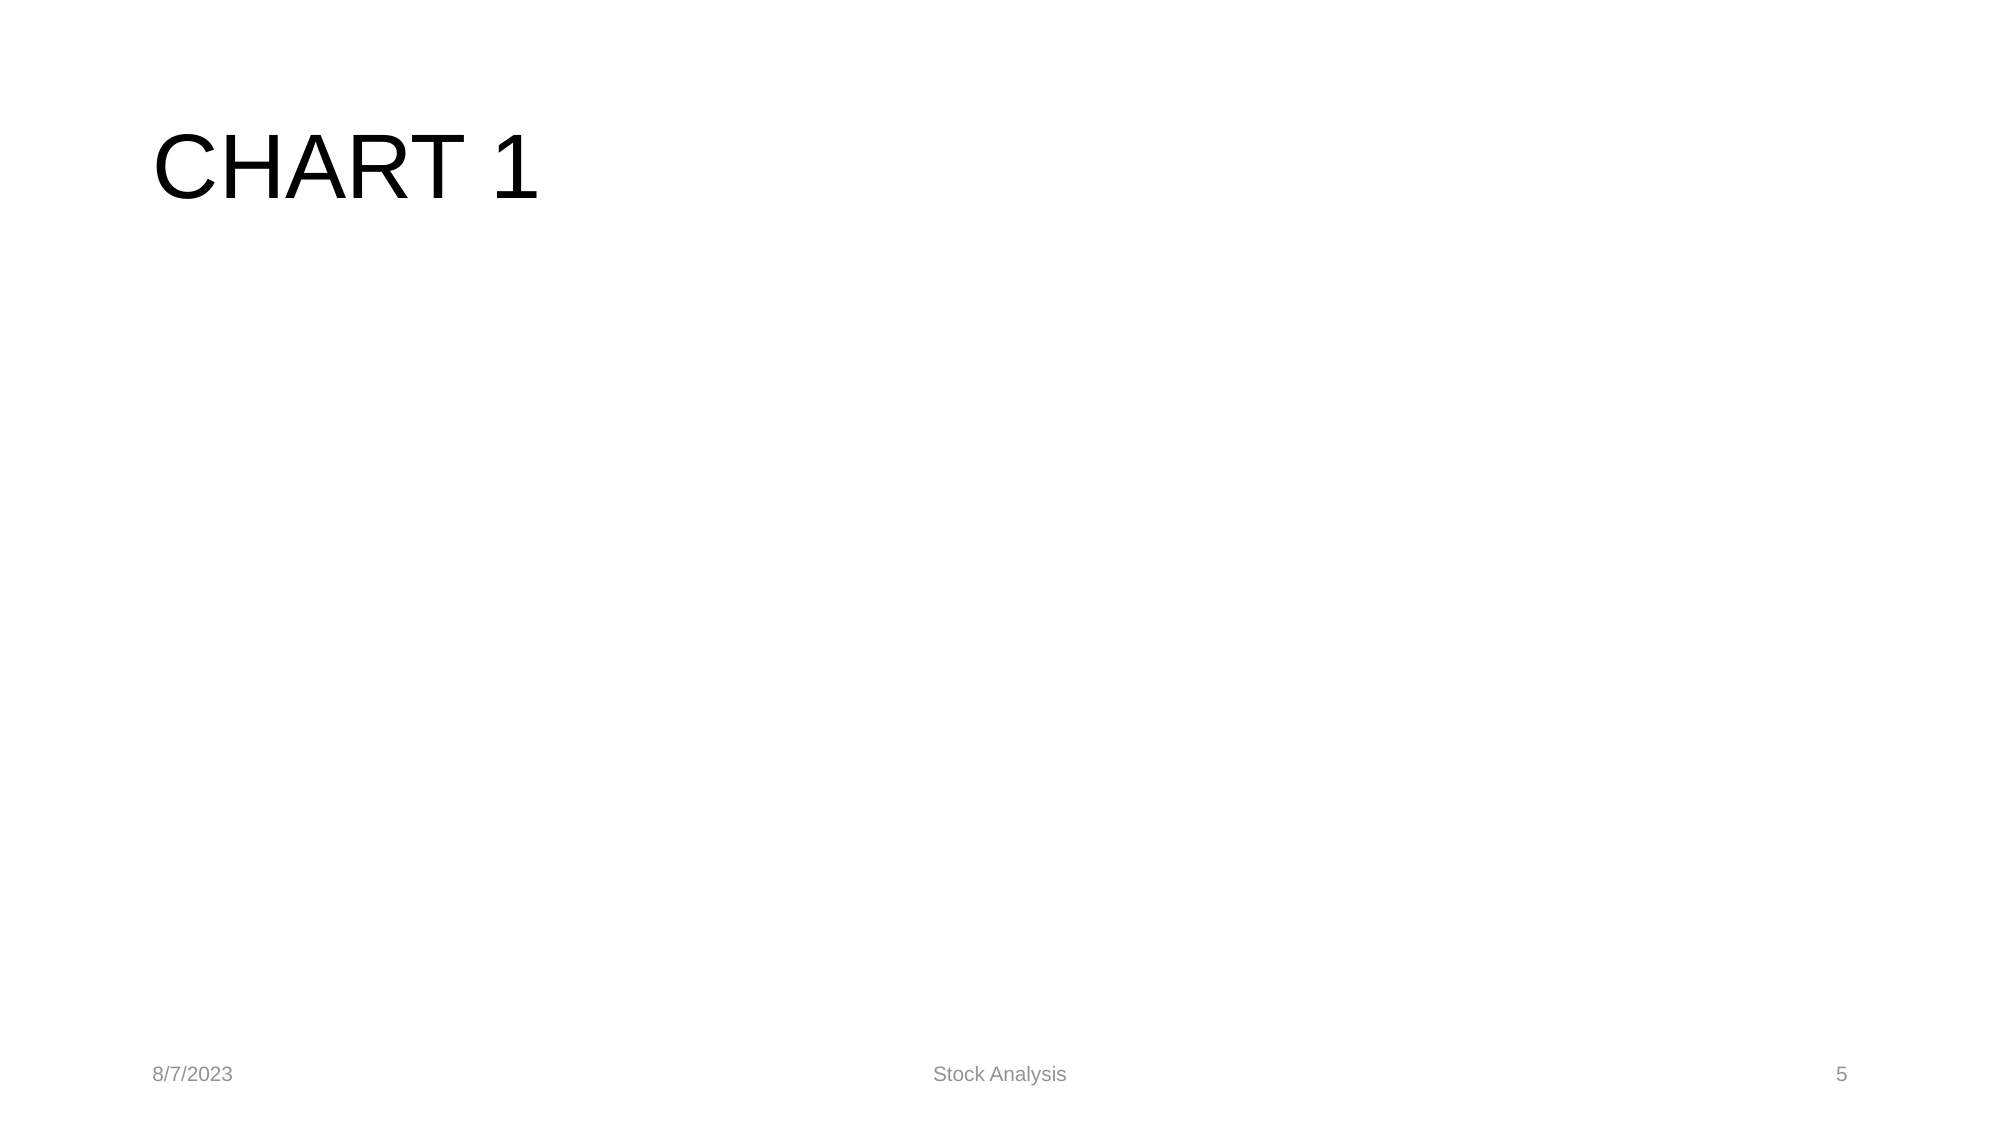

# CHART 1
8/7/2023
Stock Analysis
5